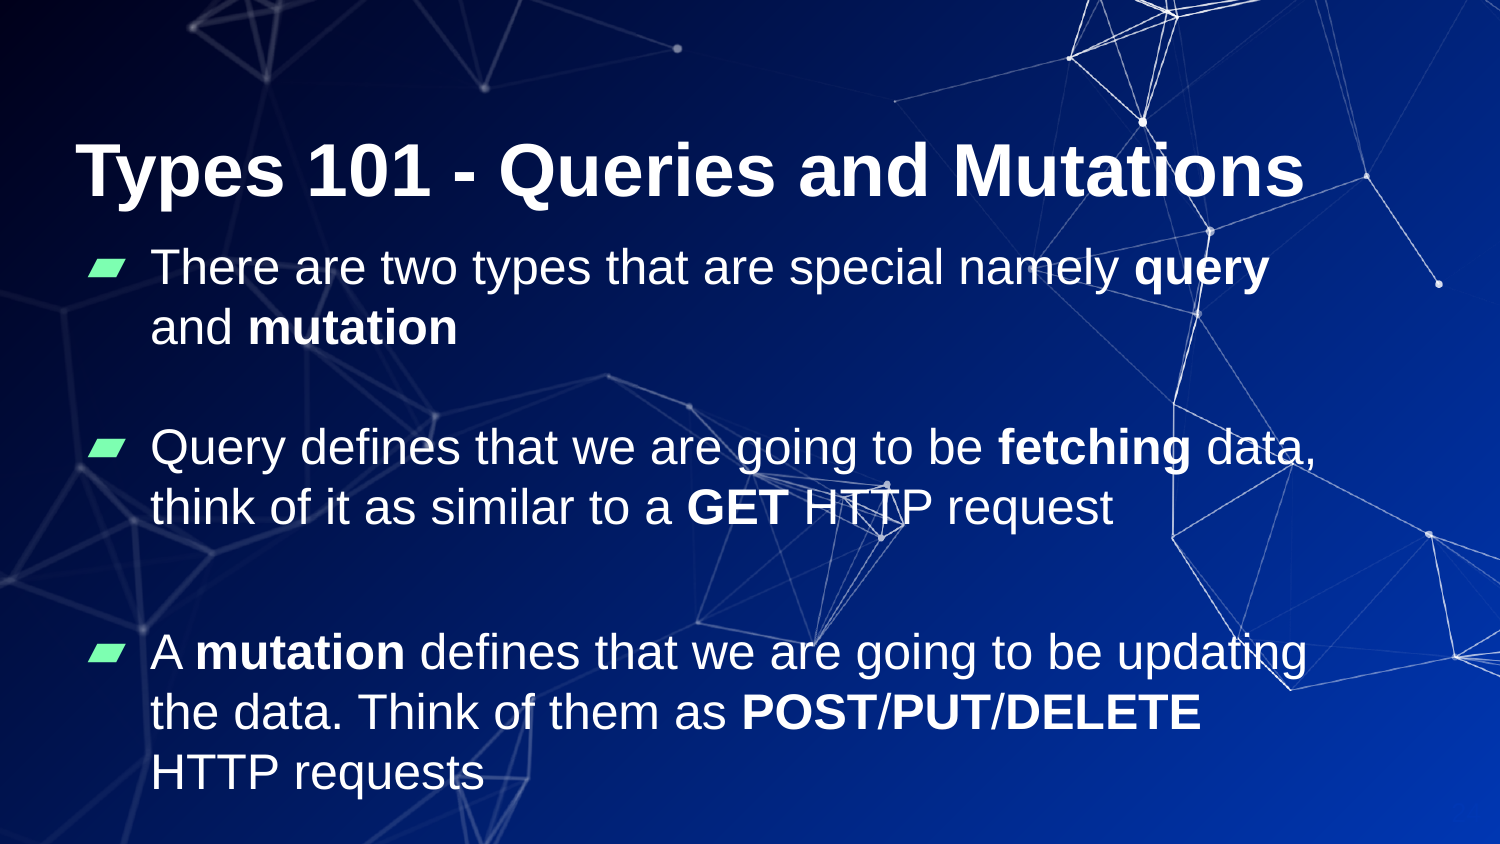

# Types 101 - Queries and Mutations
There are two types that are special namely query and mutation
Query defines that we are going to be fetching data, think of it as similar to a GET HTTP request

A mutation defines that we are going to be updating the data. Think of them as POST/PUT/DELETE HTTP requests
However all requests to a GraphQL server are POST.

24